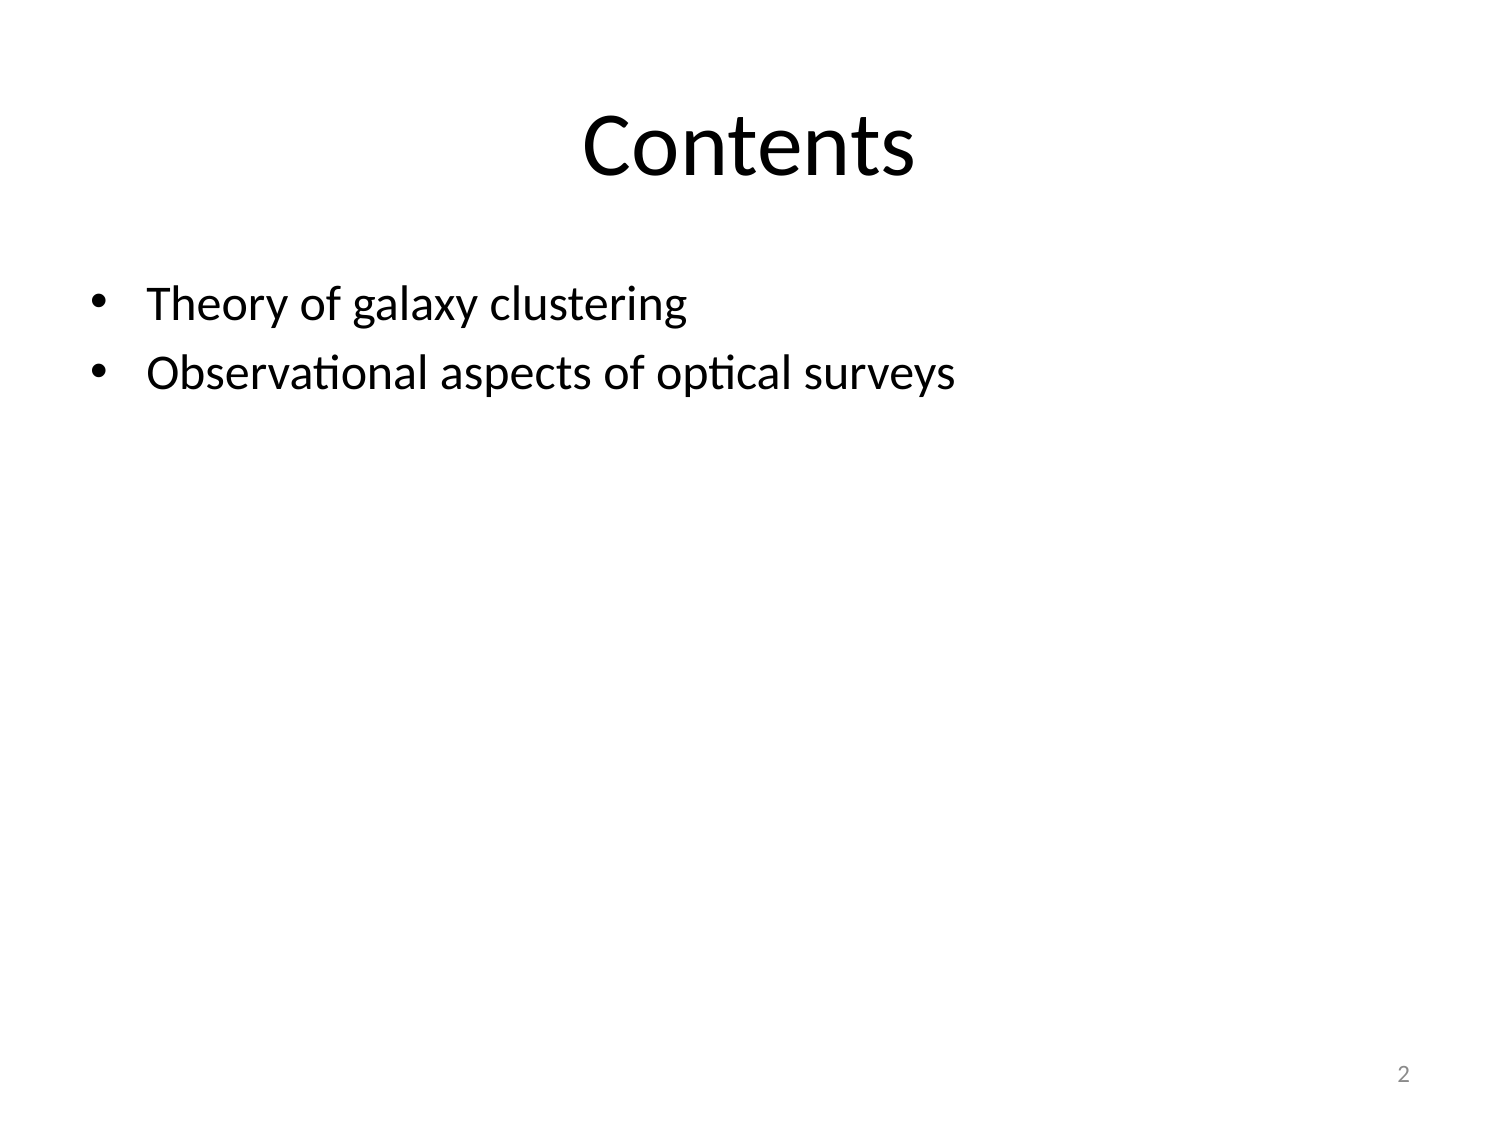

# Contents
Theory of galaxy clustering
Observational aspects of optical surveys
2